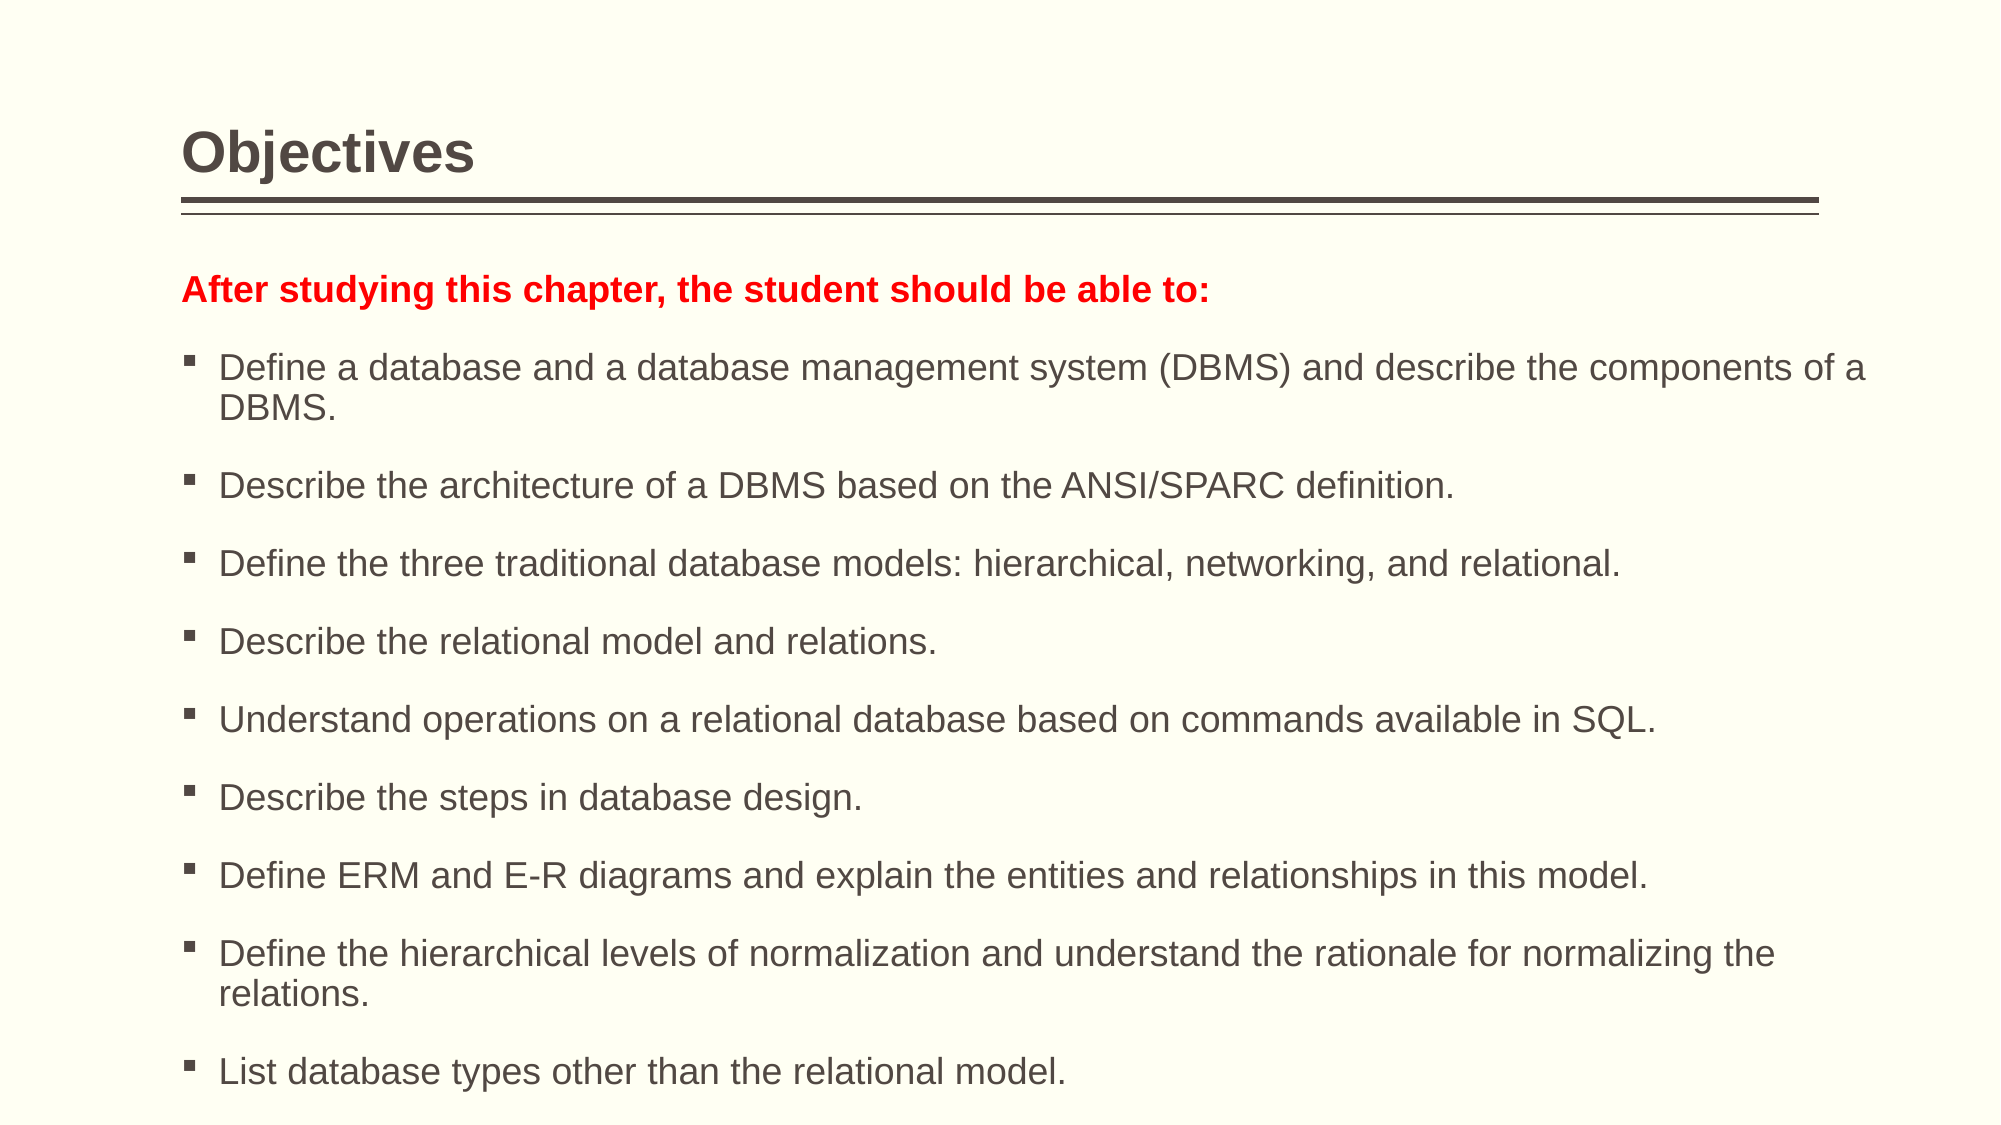

# Objectives
After studying this chapter, the student should be able to:
Define a database and a database management system (DBMS) and describe the components of a DBMS.
Describe the architecture of a DBMS based on the ANSI/SPARC definition.
Define the three traditional database models: hierarchical, networking, and relational.
Describe the relational model and relations.
Understand operations on a relational database based on commands available in SQL.
Describe the steps in database design.
Define ERM and E-R diagrams and explain the entities and relationships in this model.
Define the hierarchical levels of normalization and understand the rationale for normalizing the relations.
List database types other than the relational model.